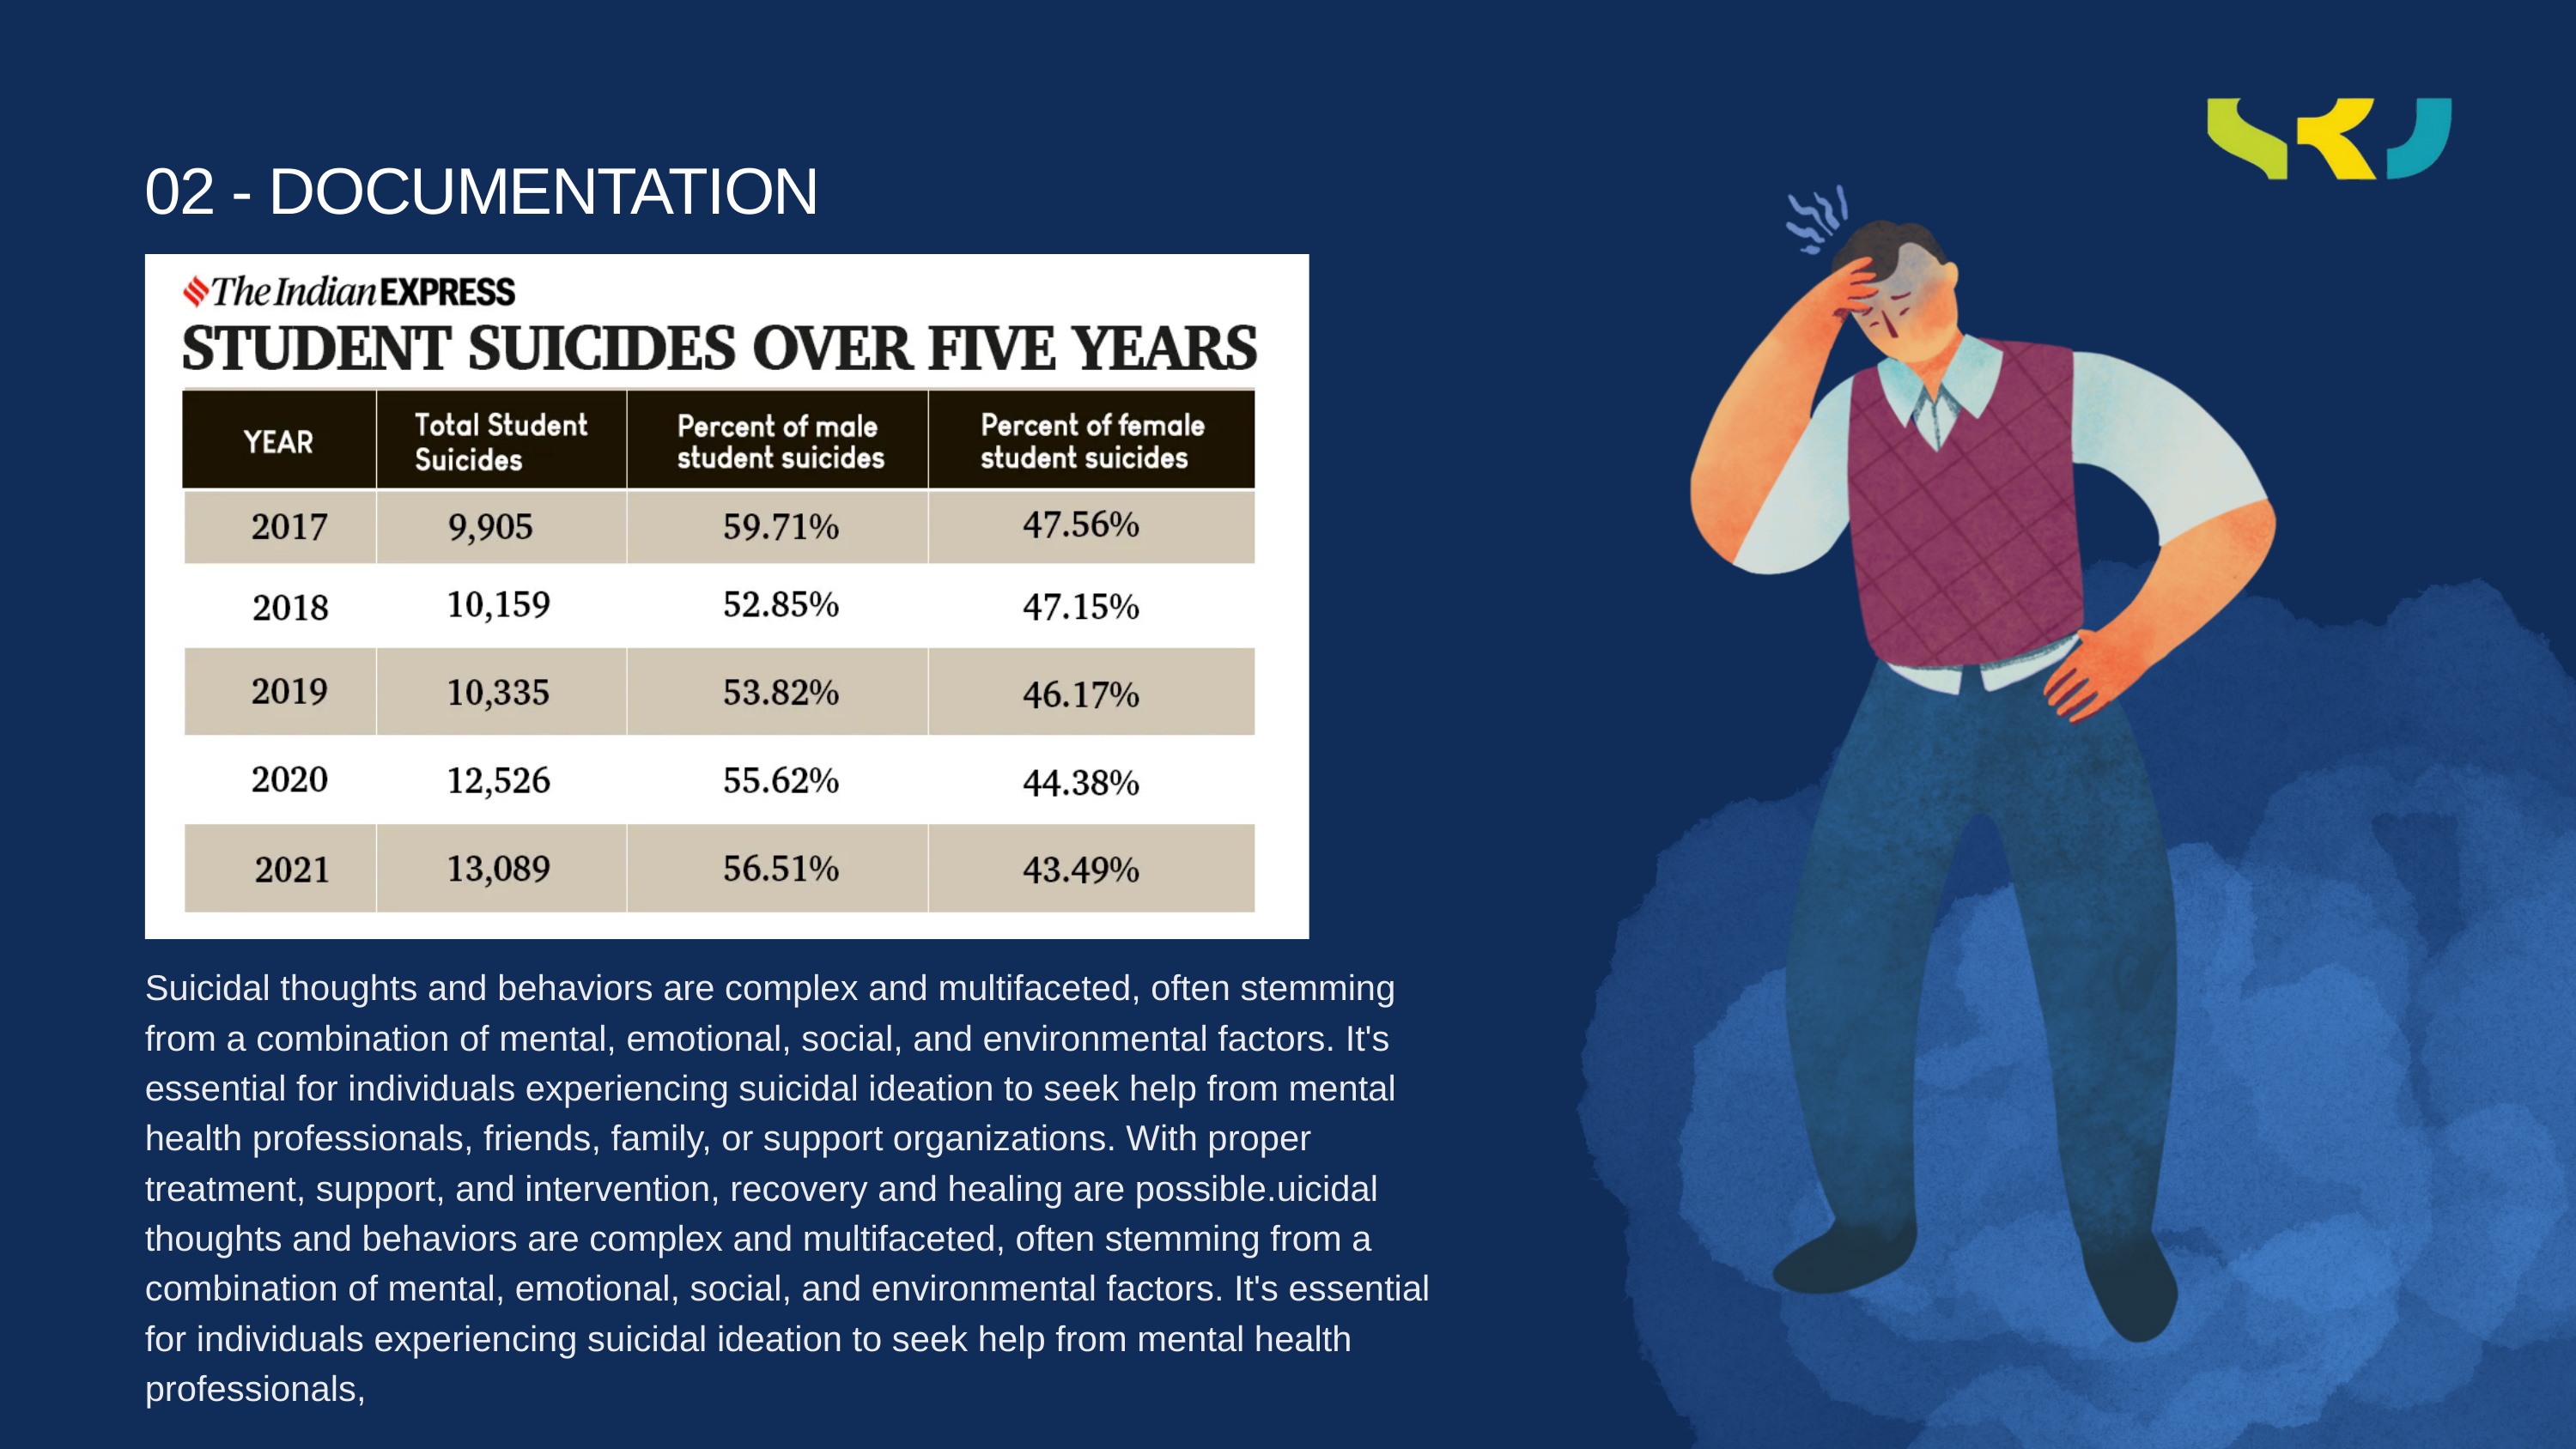

02 - DOCUMENTATION

Suicidal thoughts and behaviors are complex and multifaceted, often stemming from a combination of mental, emotional, social, and environmental factors. It's essential for individuals experiencing suicidal ideation to seek help from mental health professionals, friends, family, or support organizations. With proper treatment, support, and intervention, recovery and healing are possible.uicidal thoughts and behaviors are complex and multifaceted, often stemming from a combination of mental, emotional, social, and environmental factors. It's essential for individuals experiencing suicidal ideation to seek help from mental health professionals,